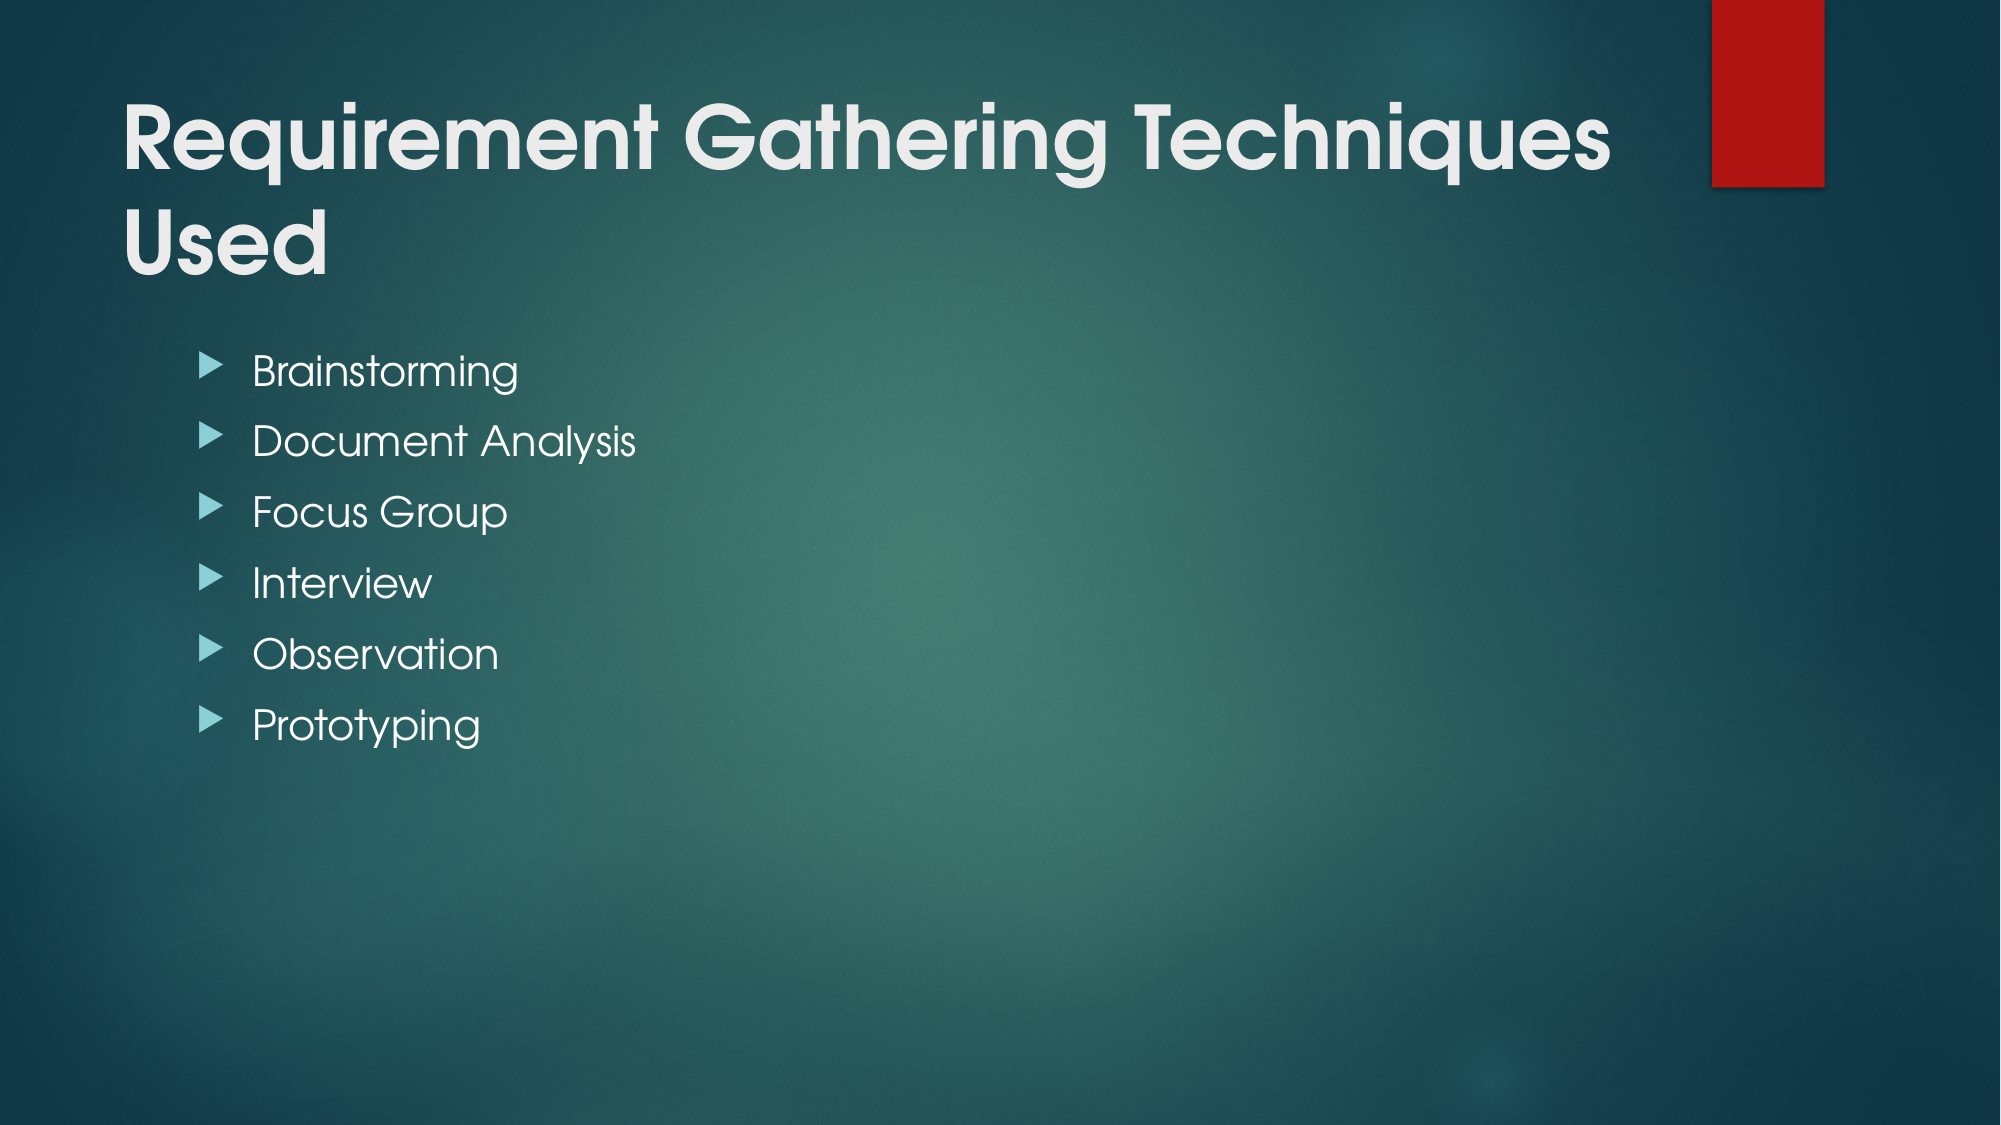

# Requirement Gathering Techniques Used
Brainstorming
Document Analysis
Focus Group
Interview
Observation
Prototyping